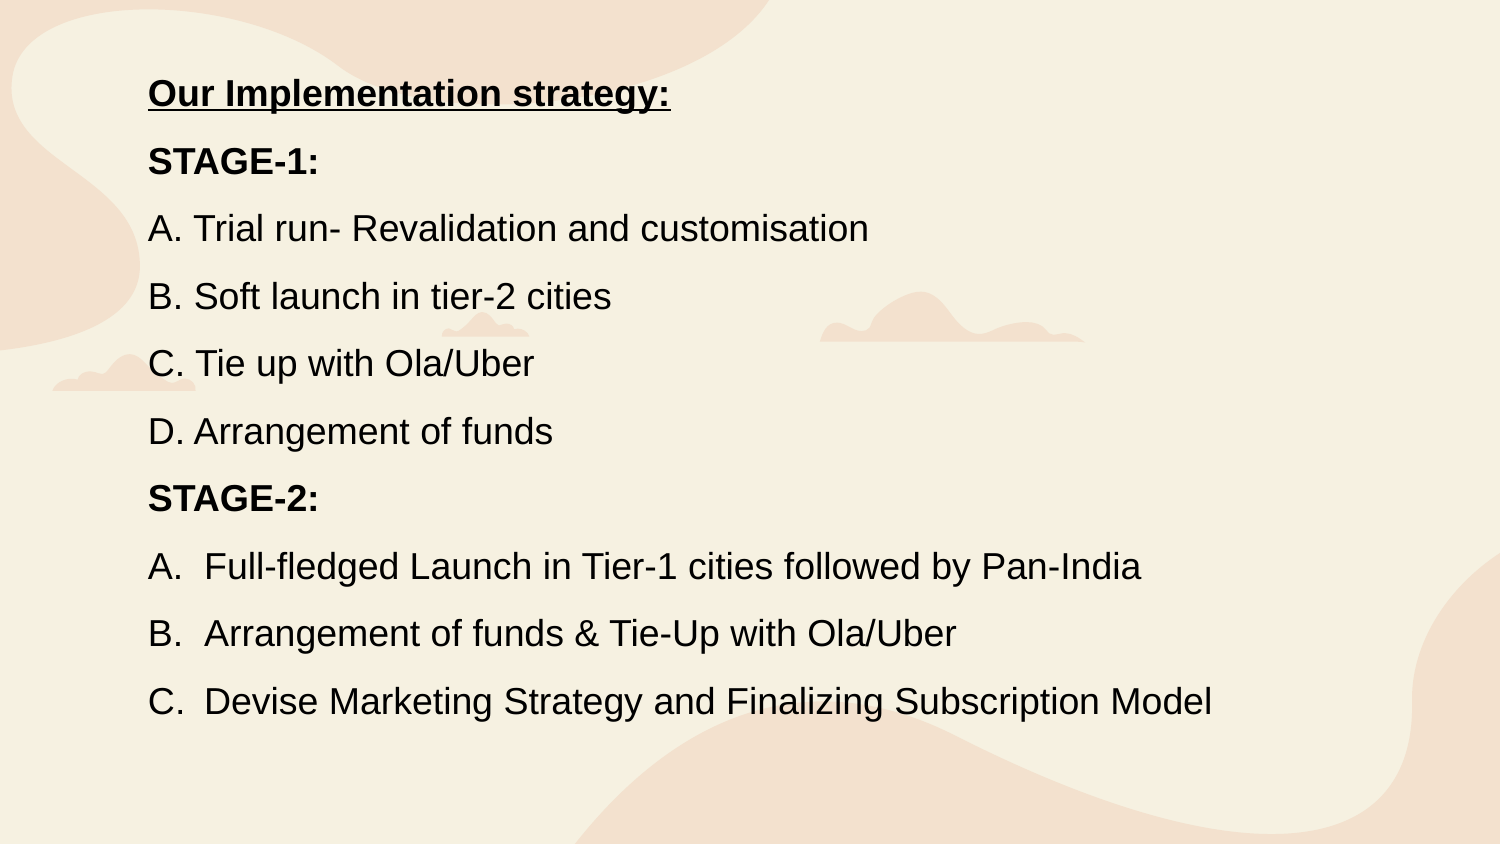

Our Implementation strategy:
STAGE-1:
A. Trial run- Revalidation and customisation
B. Soft launch in tier-2 cities
C. Tie up with Ola/Uber
D. Arrangement of funds
STAGE-2:
Full-fledged Launch in Tier-1 cities followed by Pan-India
Arrangement of funds & Tie-Up with Ola/Uber
Devise Marketing Strategy and Finalizing Subscription Model